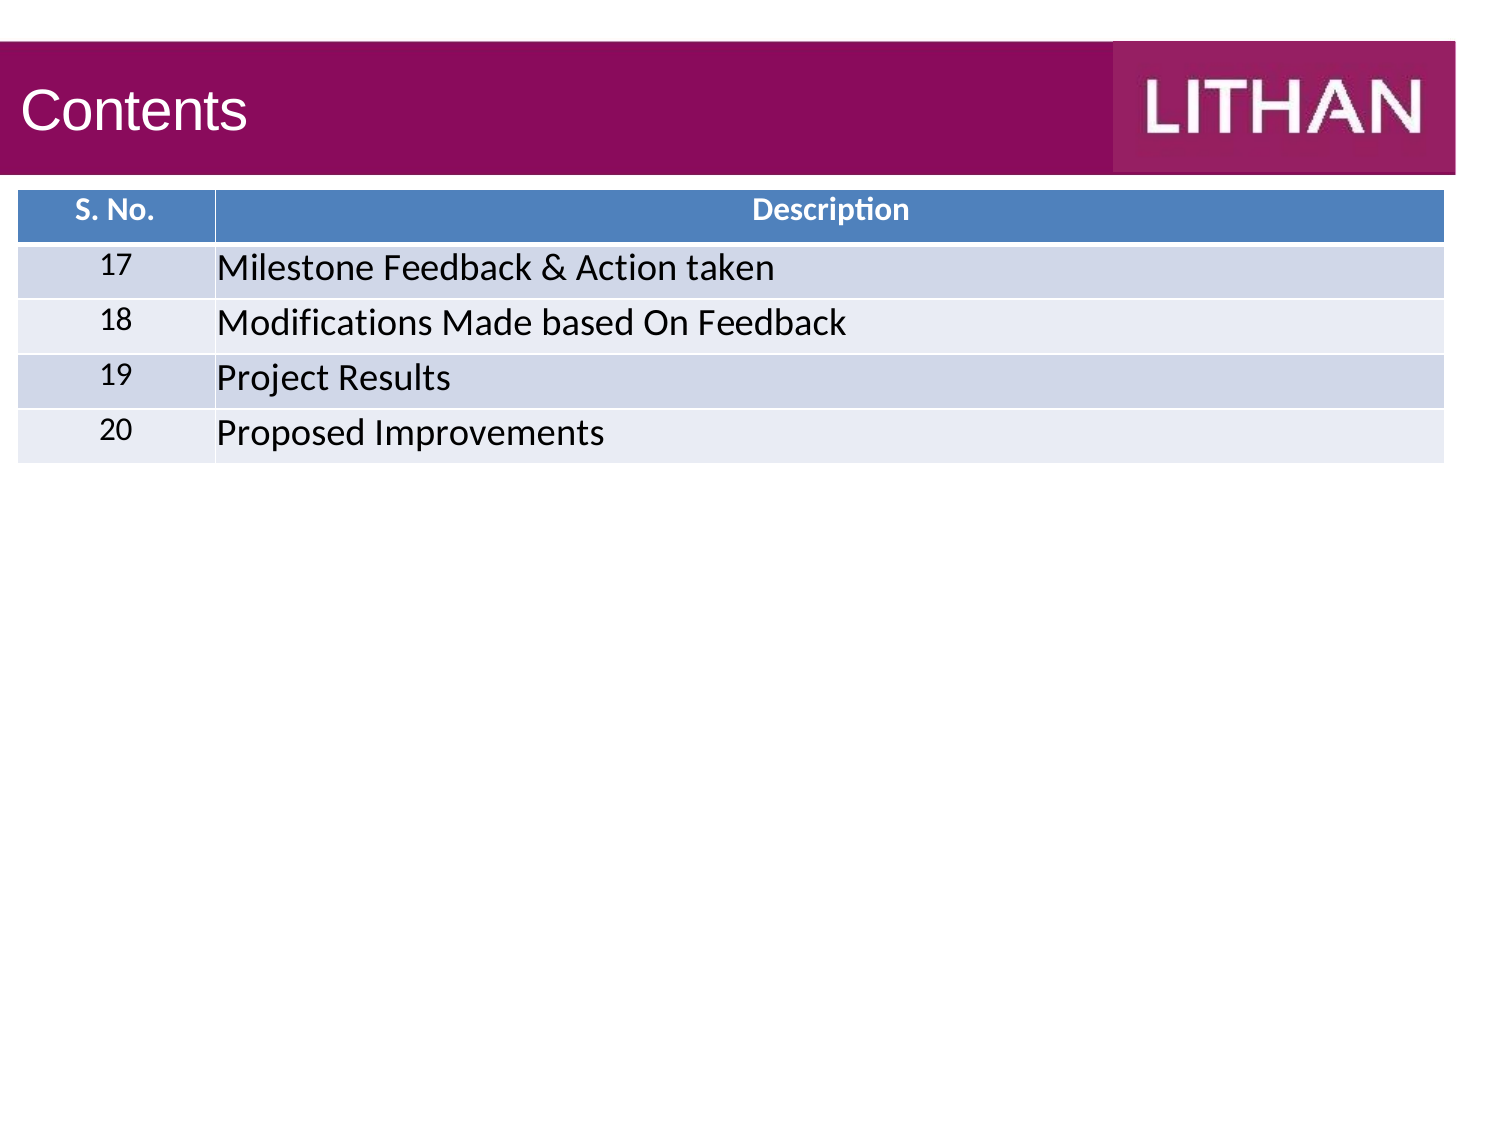

# Contents
| S. No. | Description |
| --- | --- |
| 17 | Milestone Feedback & Action taken |
| 18 | Modifications Made based On Feedback |
| 19 | Project Results |
| 20 | Proposed Improvements |